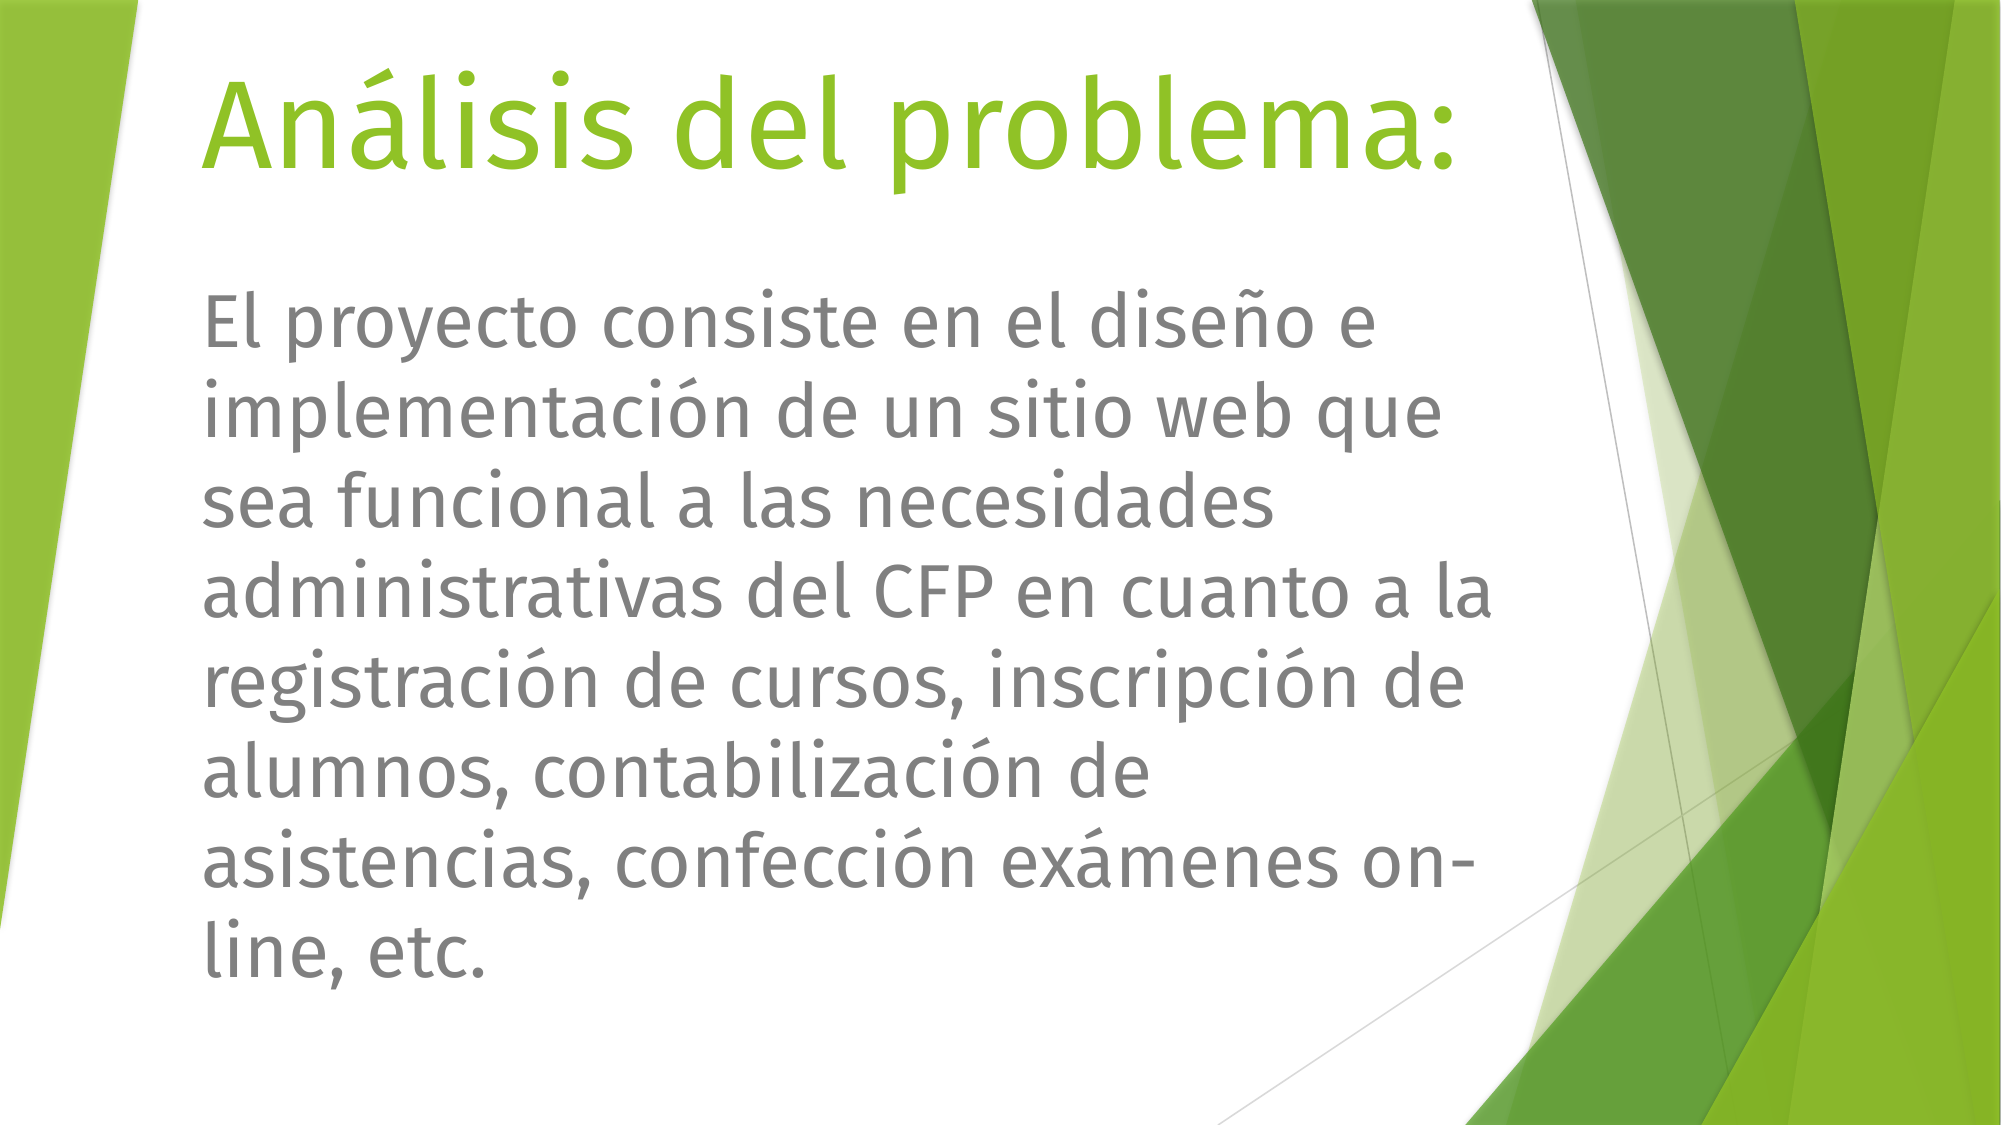

# Análisis del problema:
El proyecto consiste en el diseño e implementación de un sitio web que sea funcional a las necesidades administrativas del CFP en cuanto a la registración de cursos, inscripción de alumnos, contabilización de asistencias, confección exámenes on-line, etc.